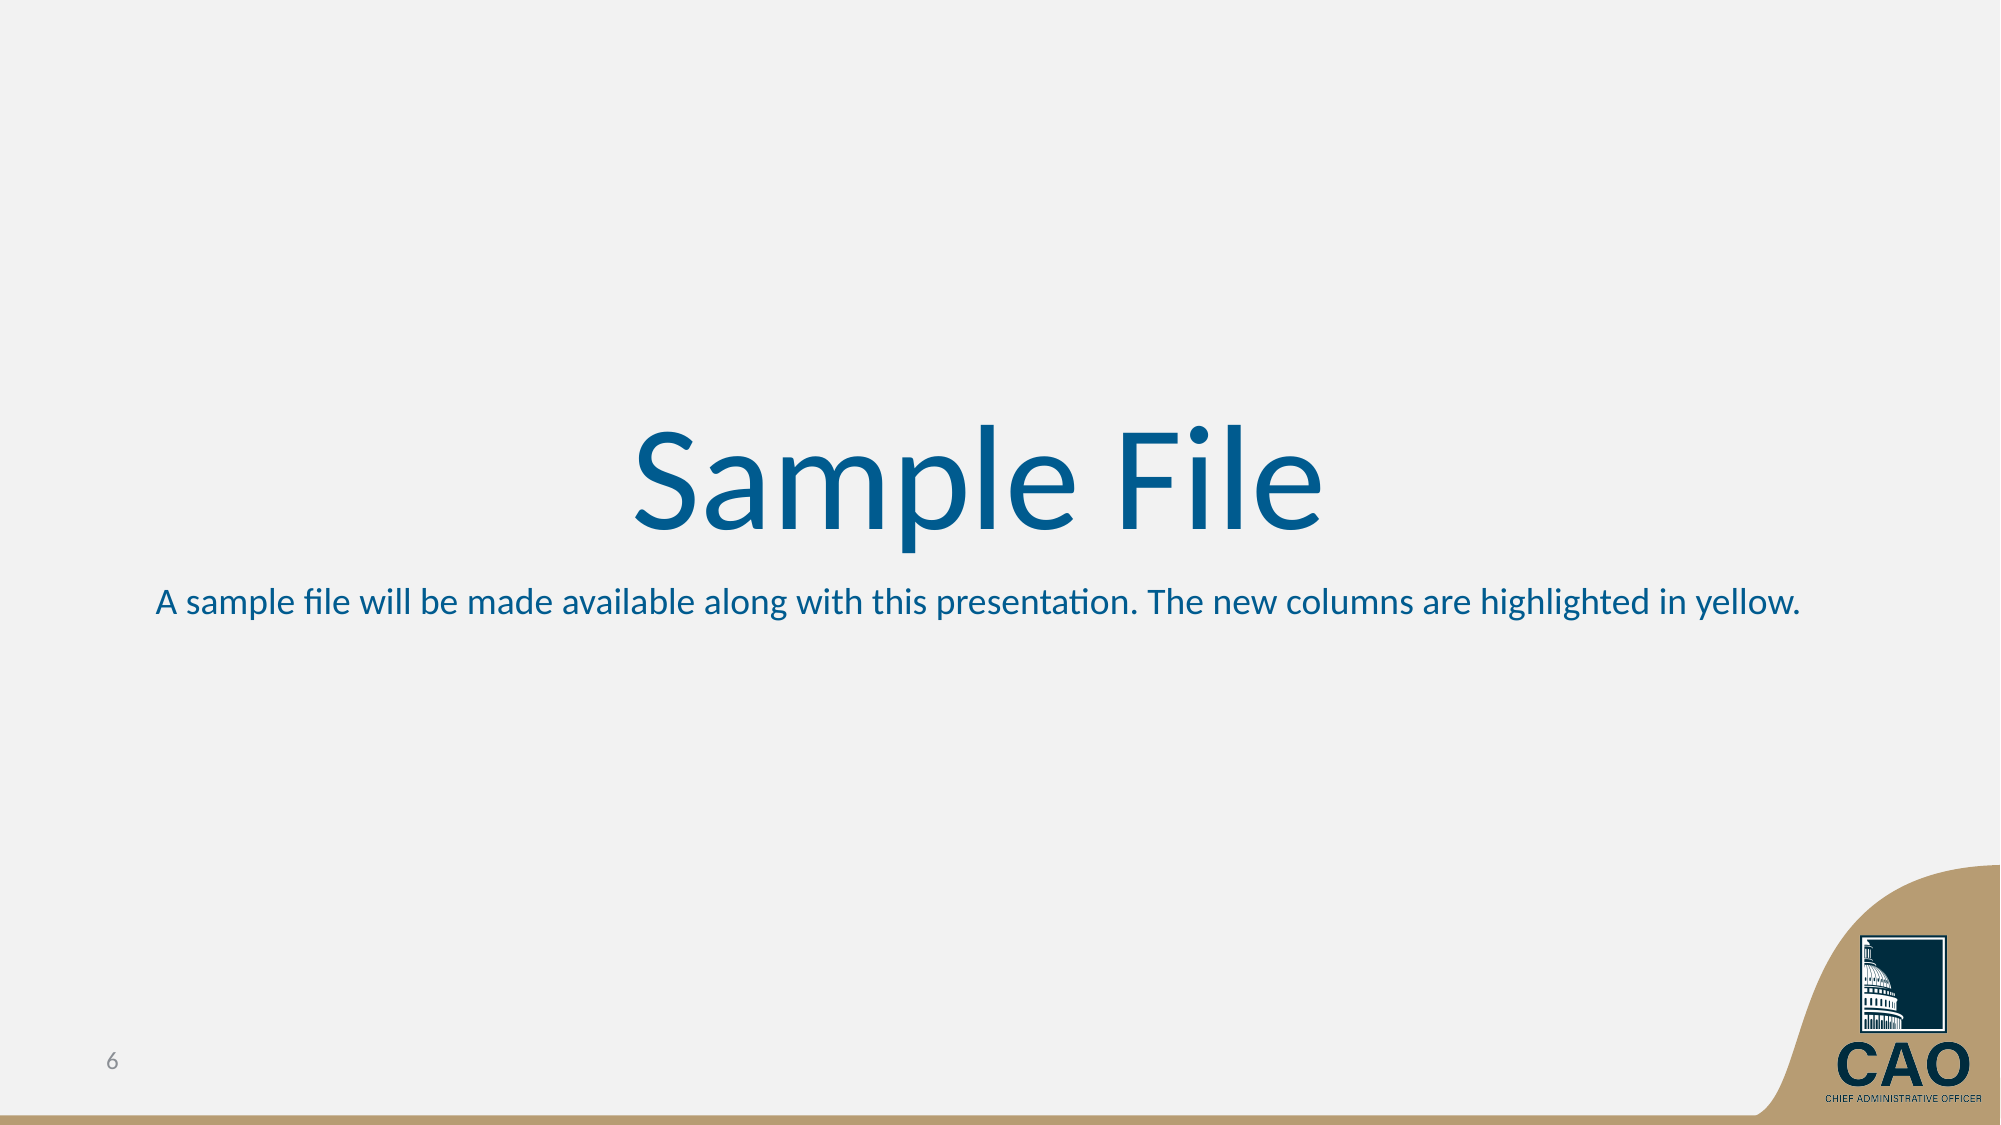

Sample File
A sample file will be made available along with this presentation. The new columns are highlighted in yellow.